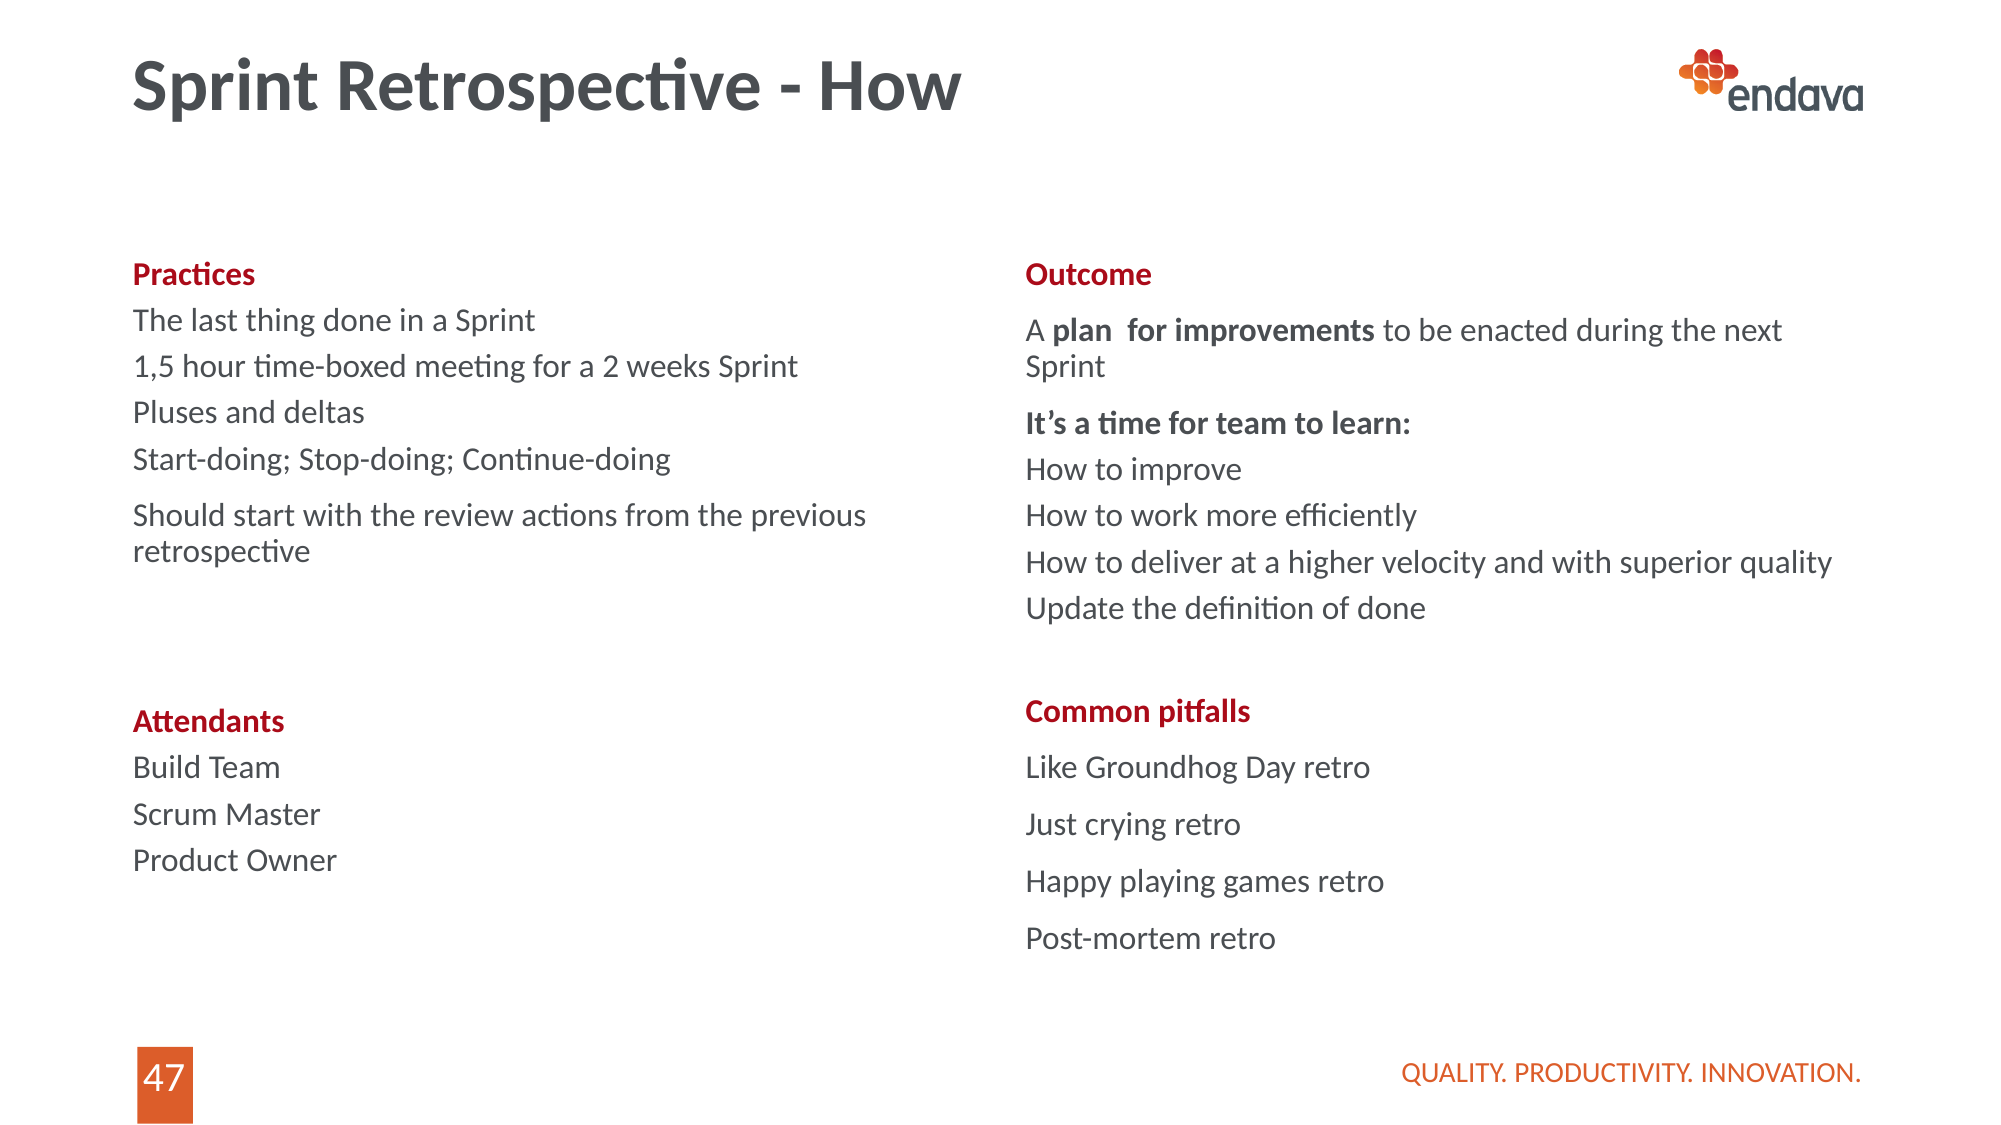

# Sprint Retrospective - How
Practices
The last thing done in a Sprint
1,5 hour time-boxed meeting for a 2 weeks Sprint
Pluses and deltas
Start-doing; Stop-doing; Continue-doing
Should start with the review actions from the previous retrospective

Attendants
Build Team
Scrum Master
Product Owner

Outcome
A plan  for improvements to be enacted during the next Sprint
It’s a time for team to learn:
How to improve
How to work more efficiently
How to deliver at a higher velocity and with superior quality
Update the definition of done

Common pitfalls
Like Groundhog Day retro
Just crying retro
Happy playing games retro
Post-mortem retro

QUALITY. PRODUCTIVITY. INNOVATION.